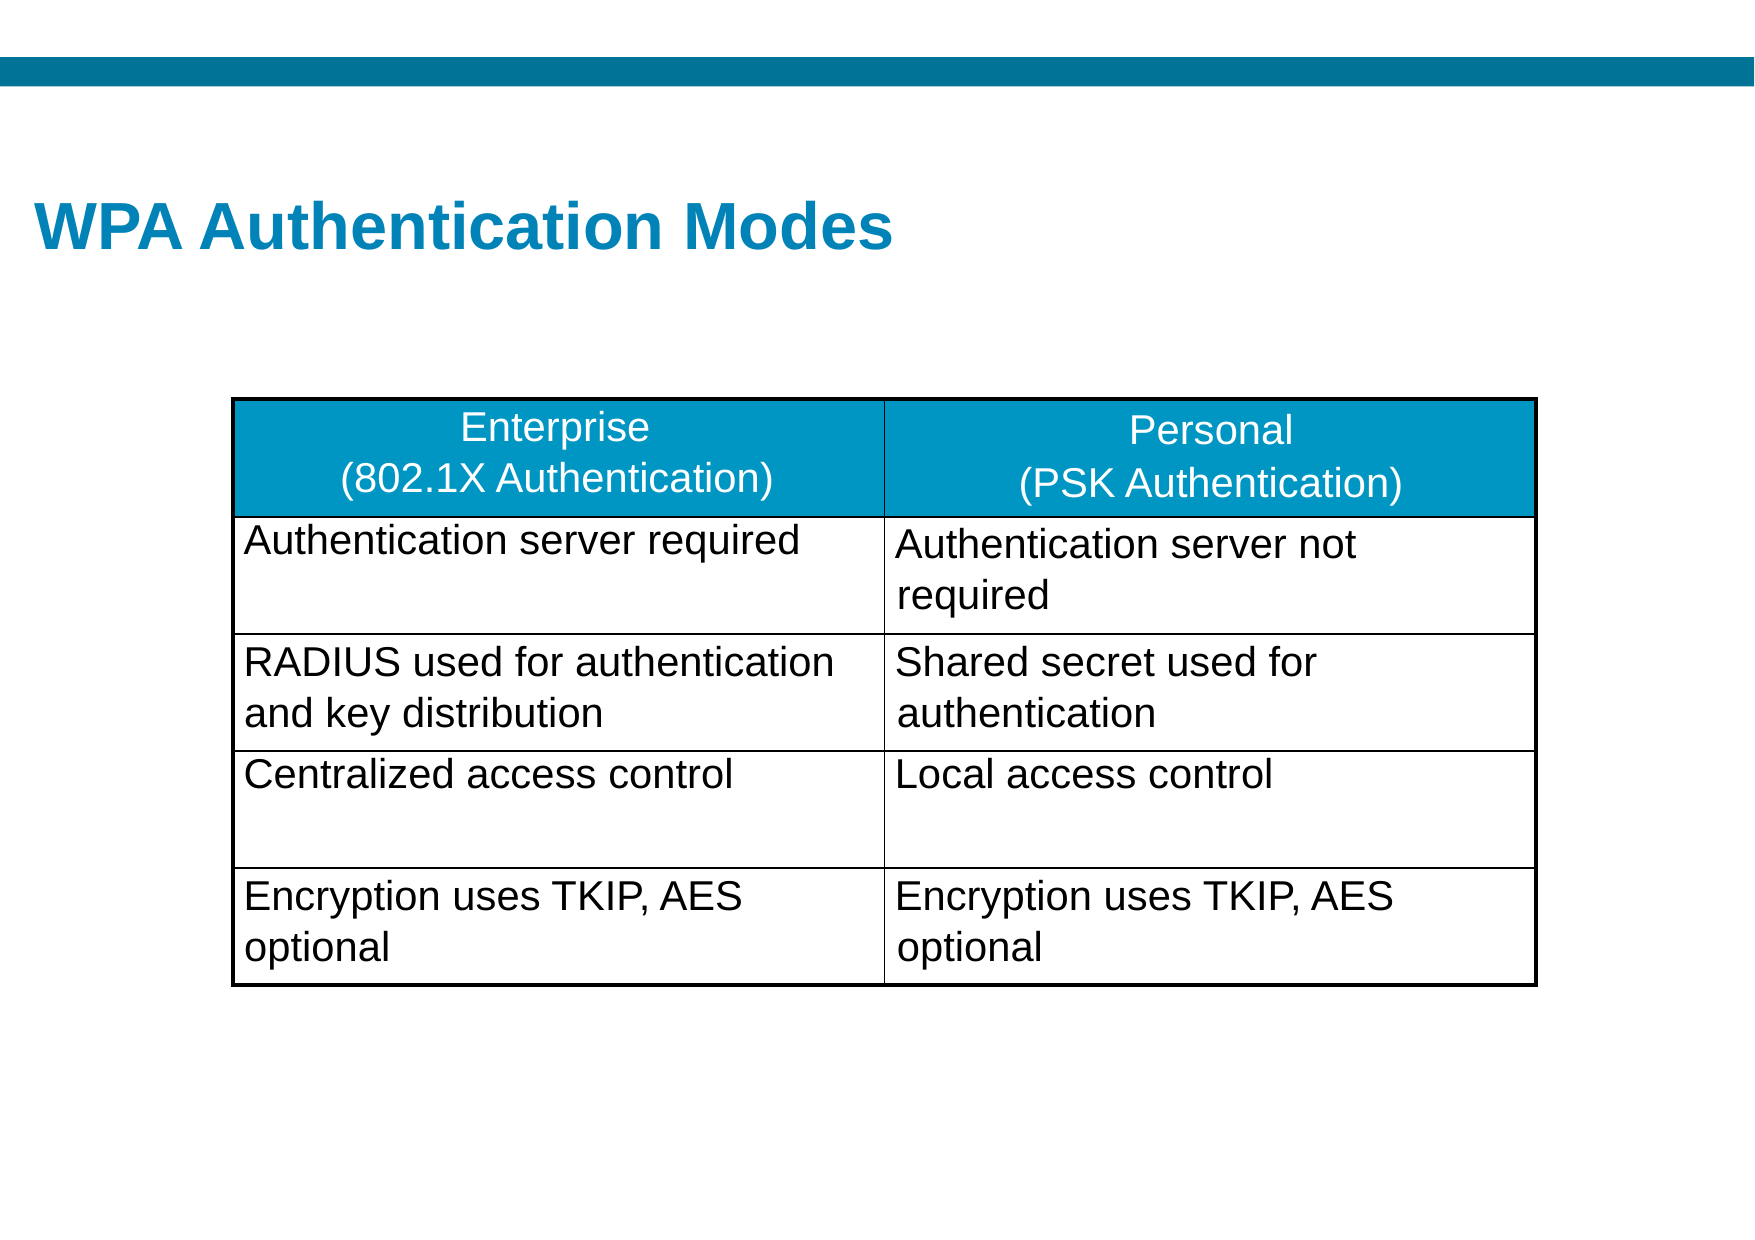

# WPA Authentication Modes
| Enterprise (802.1X Authentication) | Personal (PSK Authentication) |
| --- | --- |
| Authentication server required | Authentication server not required |
| RADIUS used for authentication and key distribution | Shared secret used for authentication |
| Centralized access control | Local access control |
| Encryption uses TKIP, AES optional | Encryption uses TKIP, AES optional |